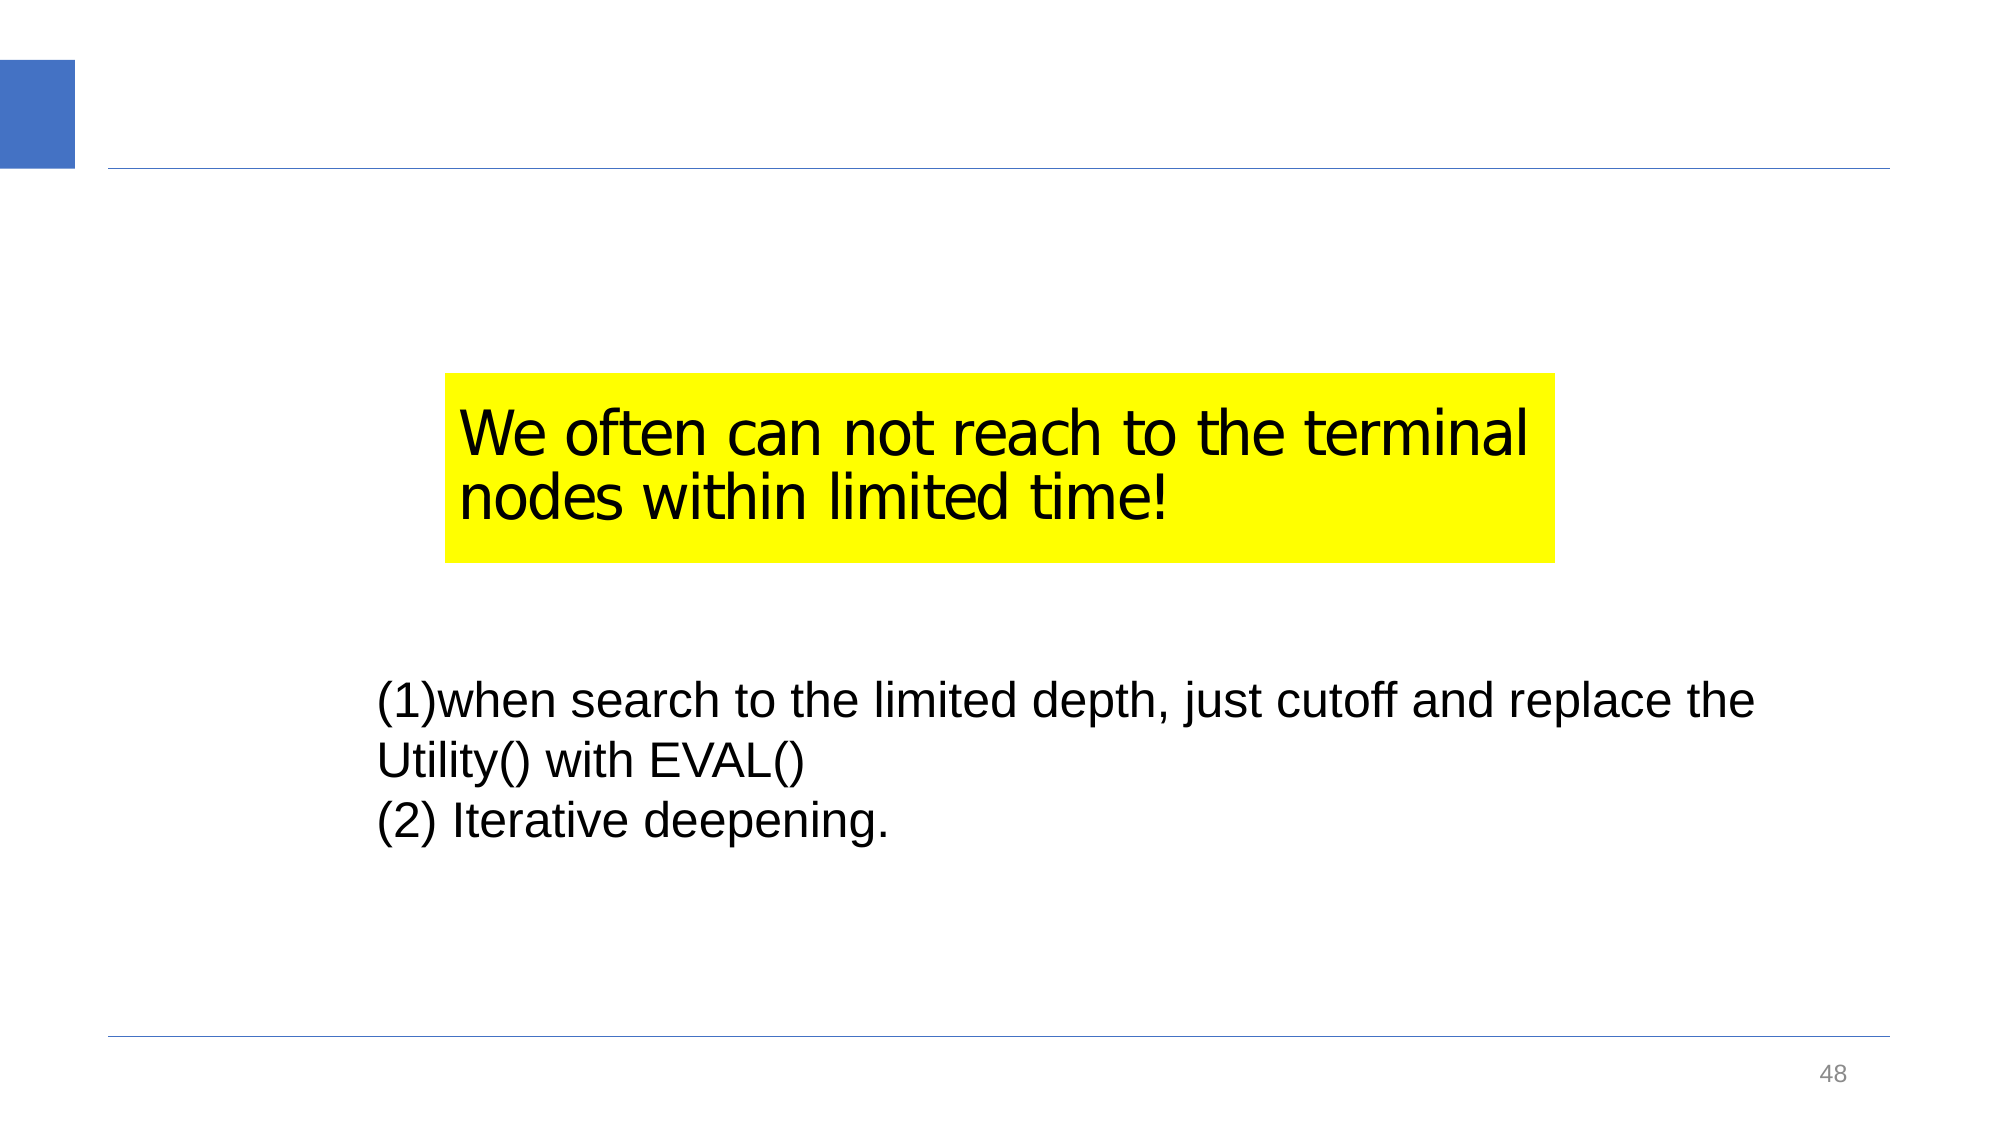

#
| We often can not reach to the terminal nodes within limited time! |
| --- |
(1)when search to the limited depth, just cutoff and replace the Utility() with EVAL()
(2) Iterative deepening.
48